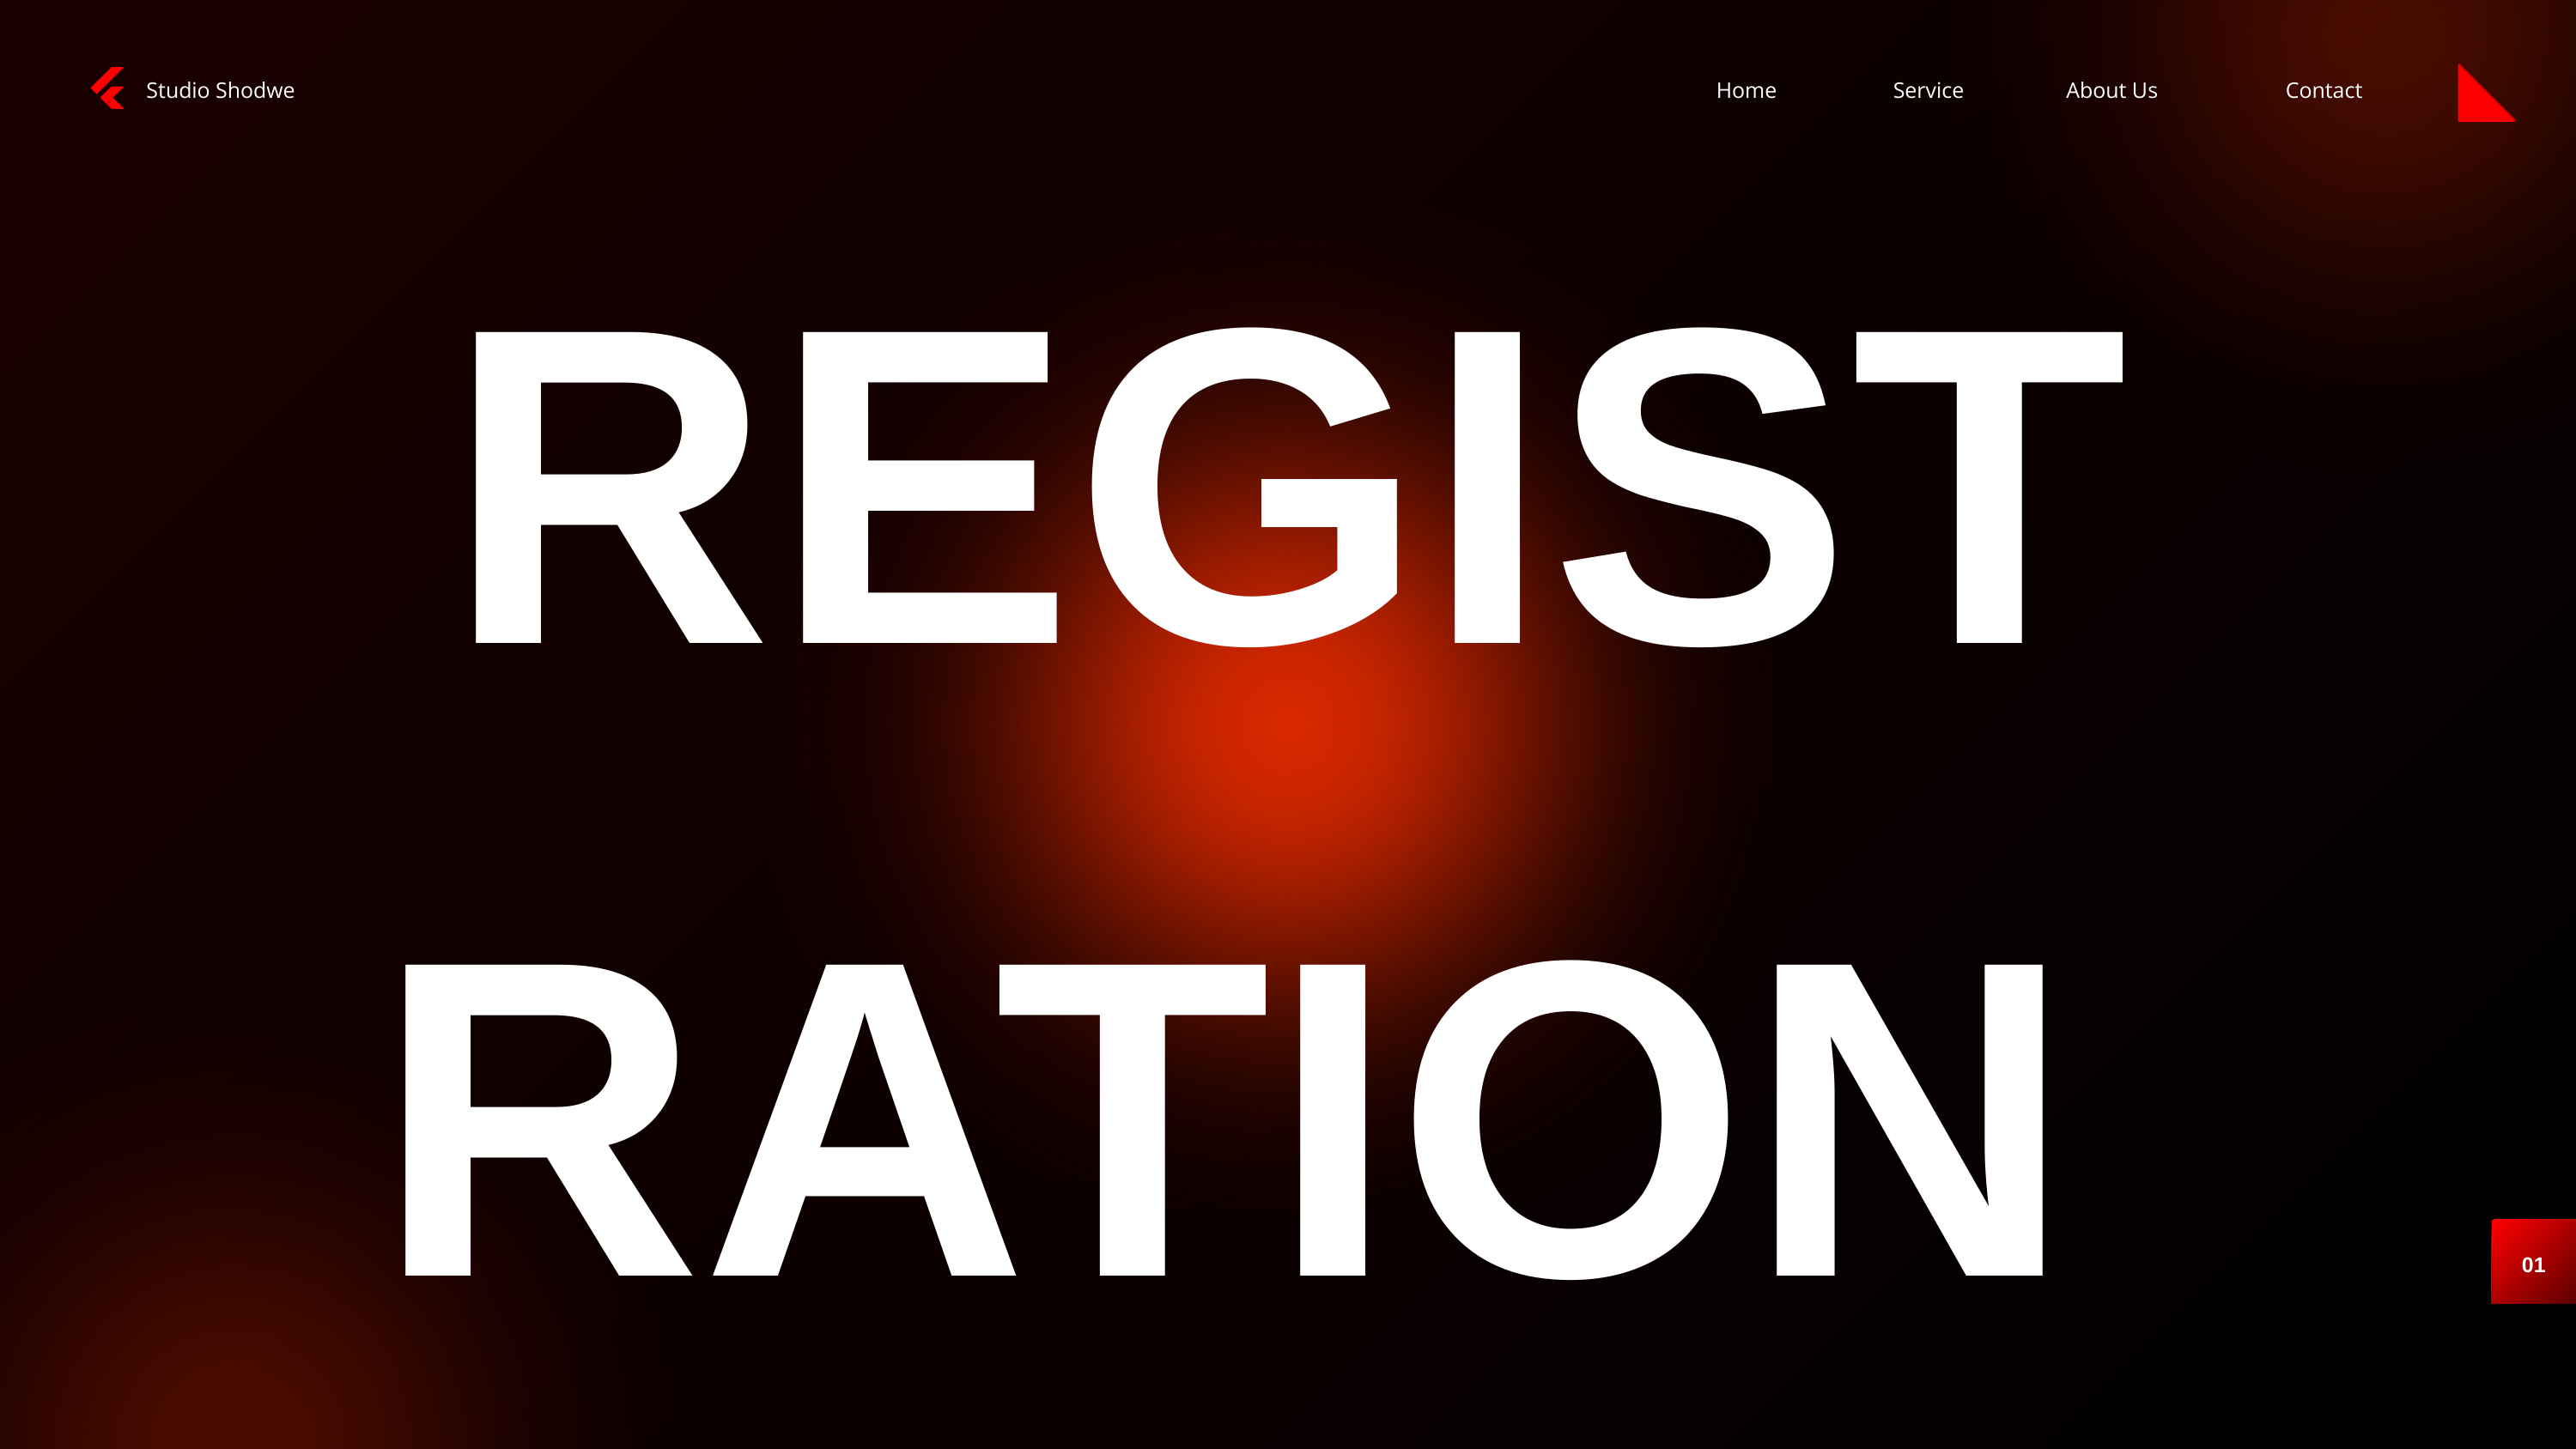

Studio Shodwe
Home
Service
About Us
Contact
REGISTRATION
FORM

01